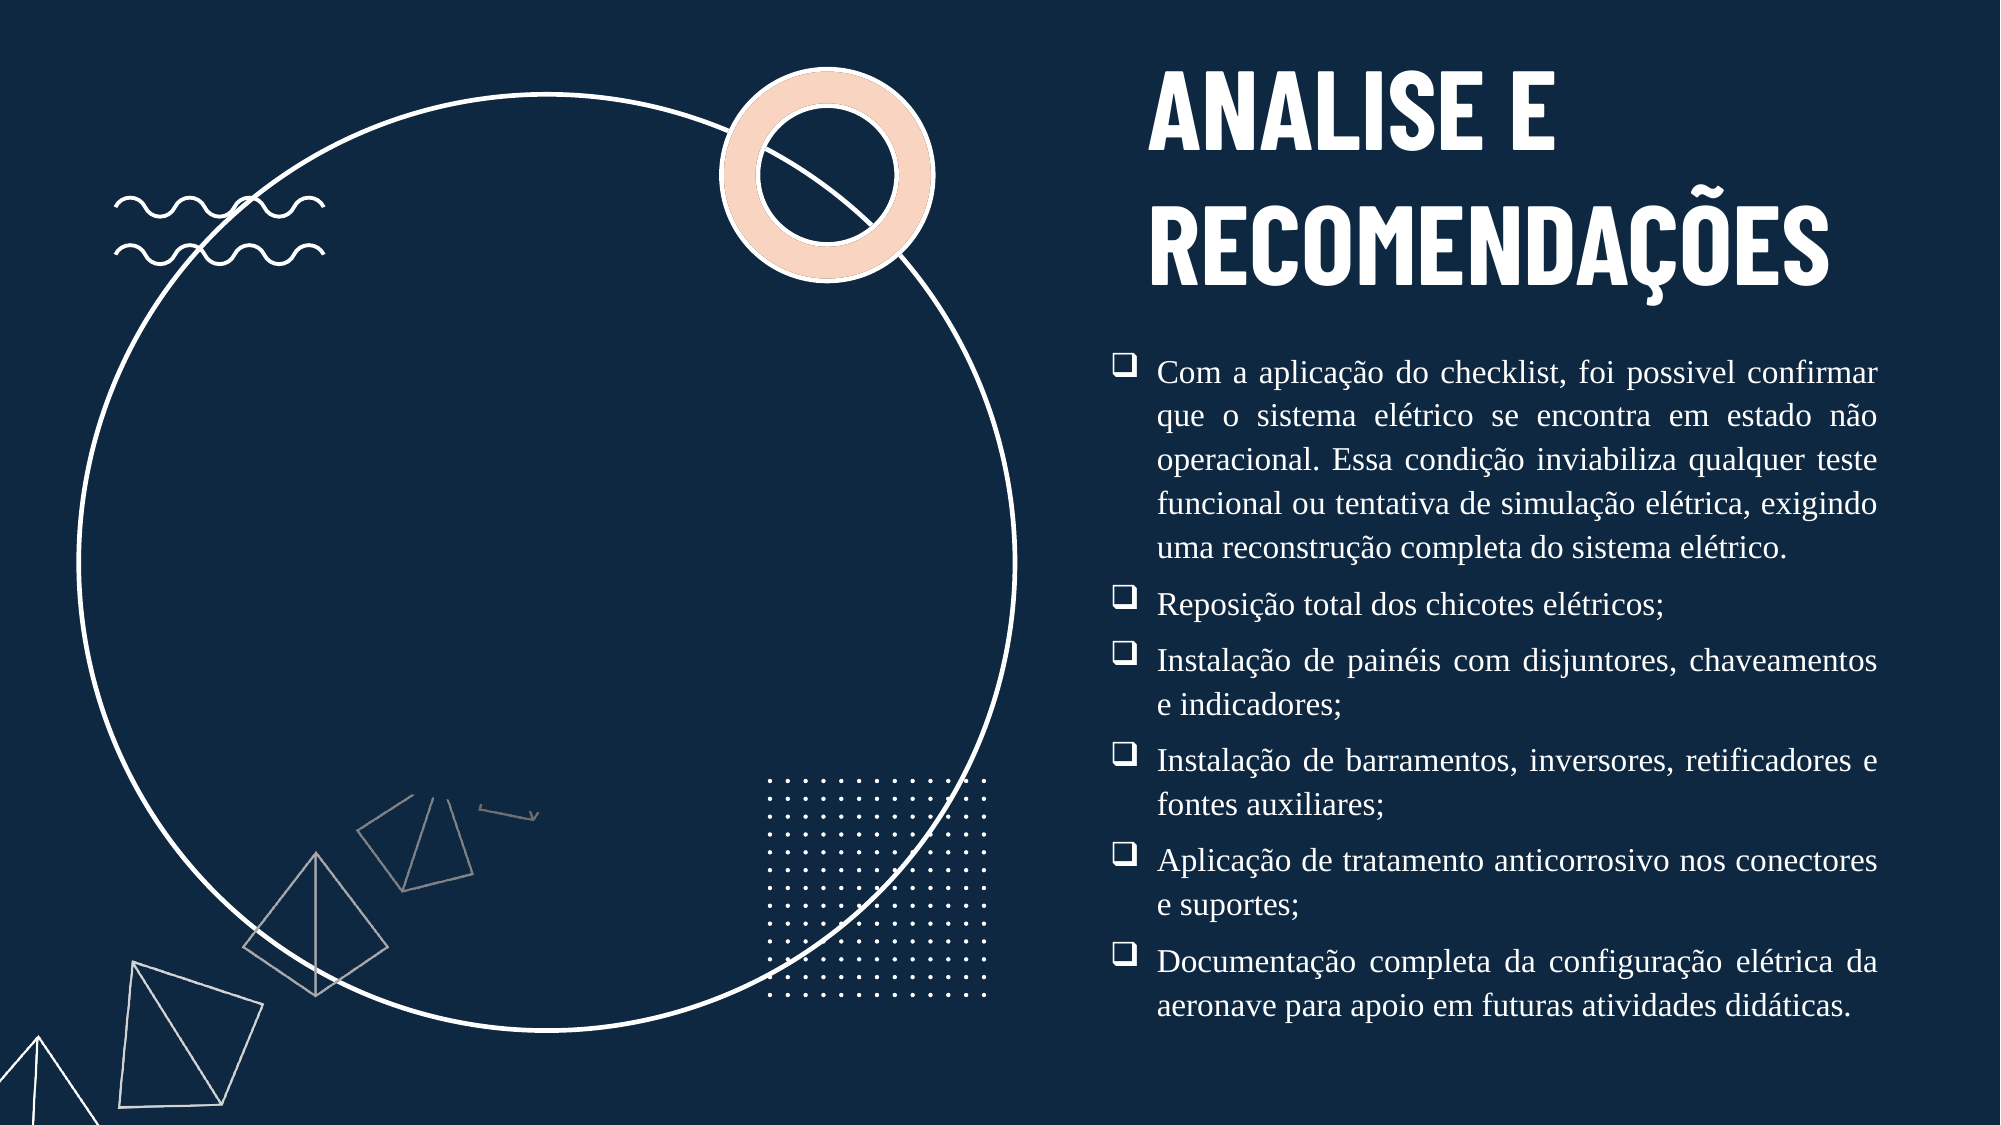

ANALISE E RECOMENDAÇÕES​

Com a aplicação do checklist, foi possivel confirmar que o sistema elétrico se encontra em estado não operacional. Essa condição inviabiliza qualquer teste funcional ou tentativa de simulação elétrica, exigindo uma reconstrução completa do sistema elétrico.​
Reposição total dos chicotes elétricos;
Instalação de painéis com disjuntores, chaveamentos e indicadores;
Instalação de barramentos, inversores, retificadores e fontes auxiliares;
Aplicação de tratamento anticorrosivo nos conectores e suportes;
Documentação completa da configuração elétrica da aeronave para apoio em futuras atividades didáticas.